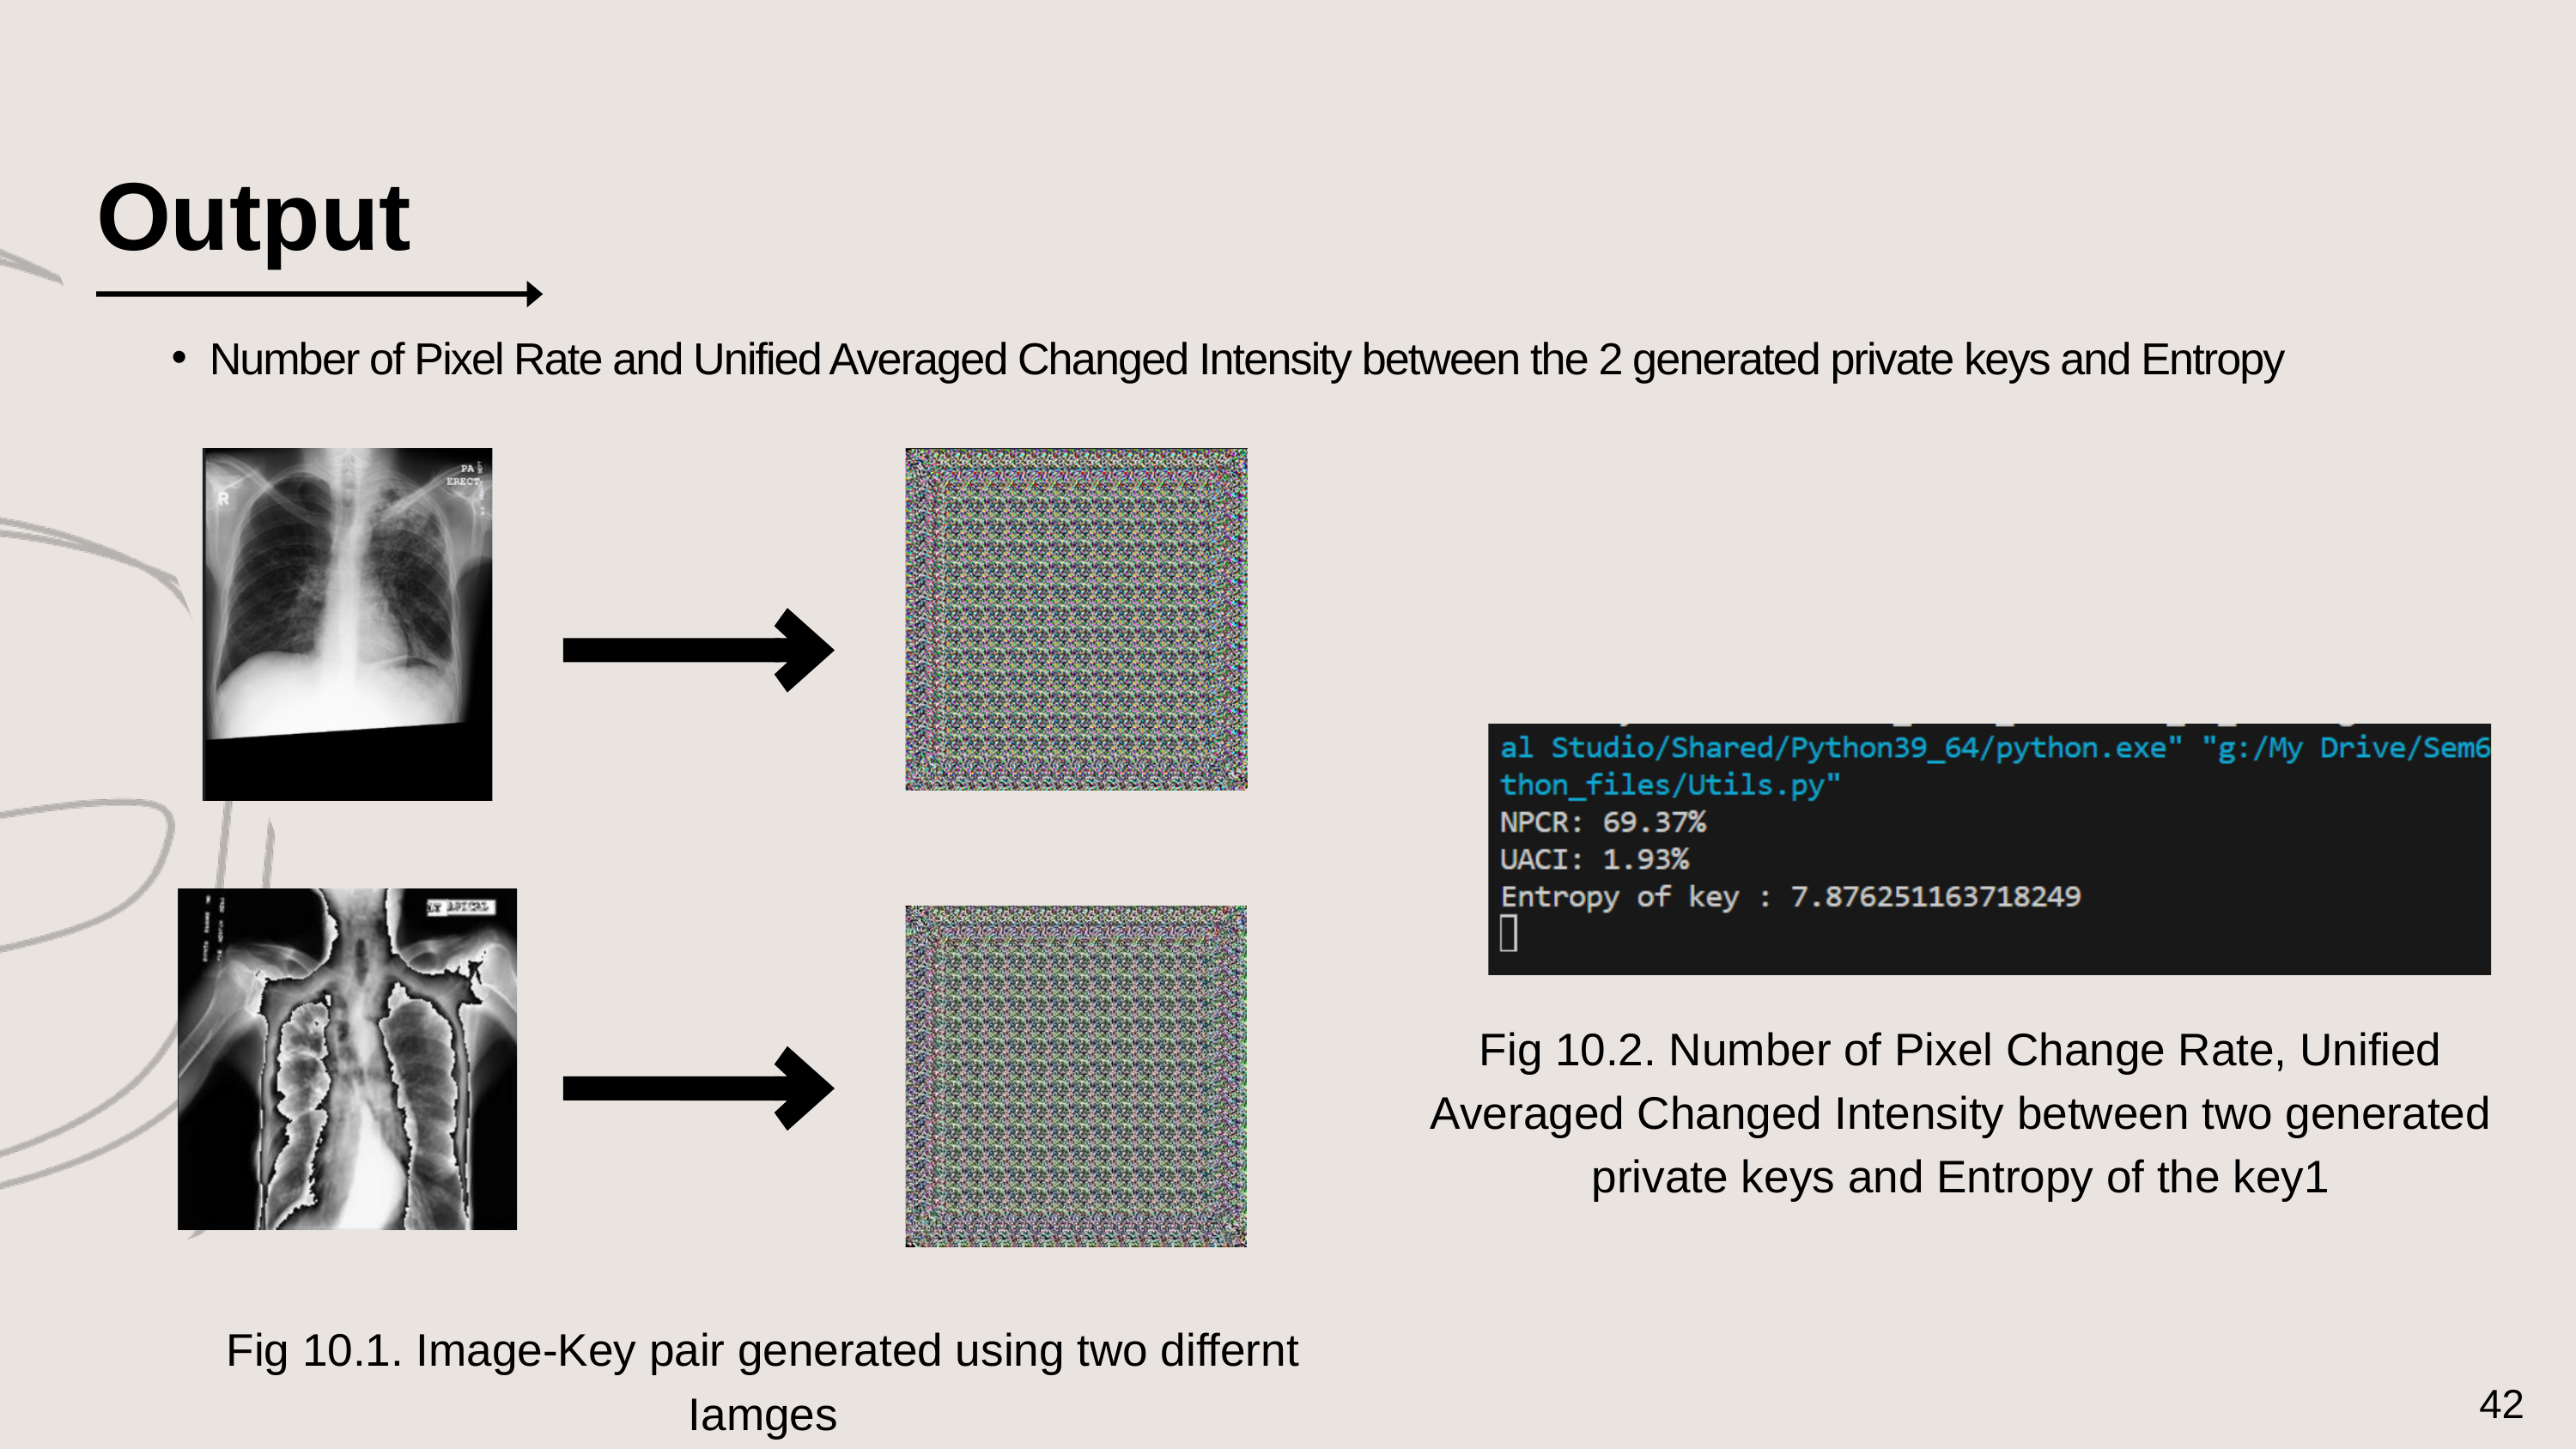

Output

Number of Pixel Rate and Unified Averaged Changed Intensity between the 2 generated private keys and Entropy

Fig 10.2. Number of Pixel Change Rate, Unified Averaged Changed Intensity between two generated private keys and Entropy of the key1

Fig 10.1. Image-Key pair generated using two differnt Iamges
42